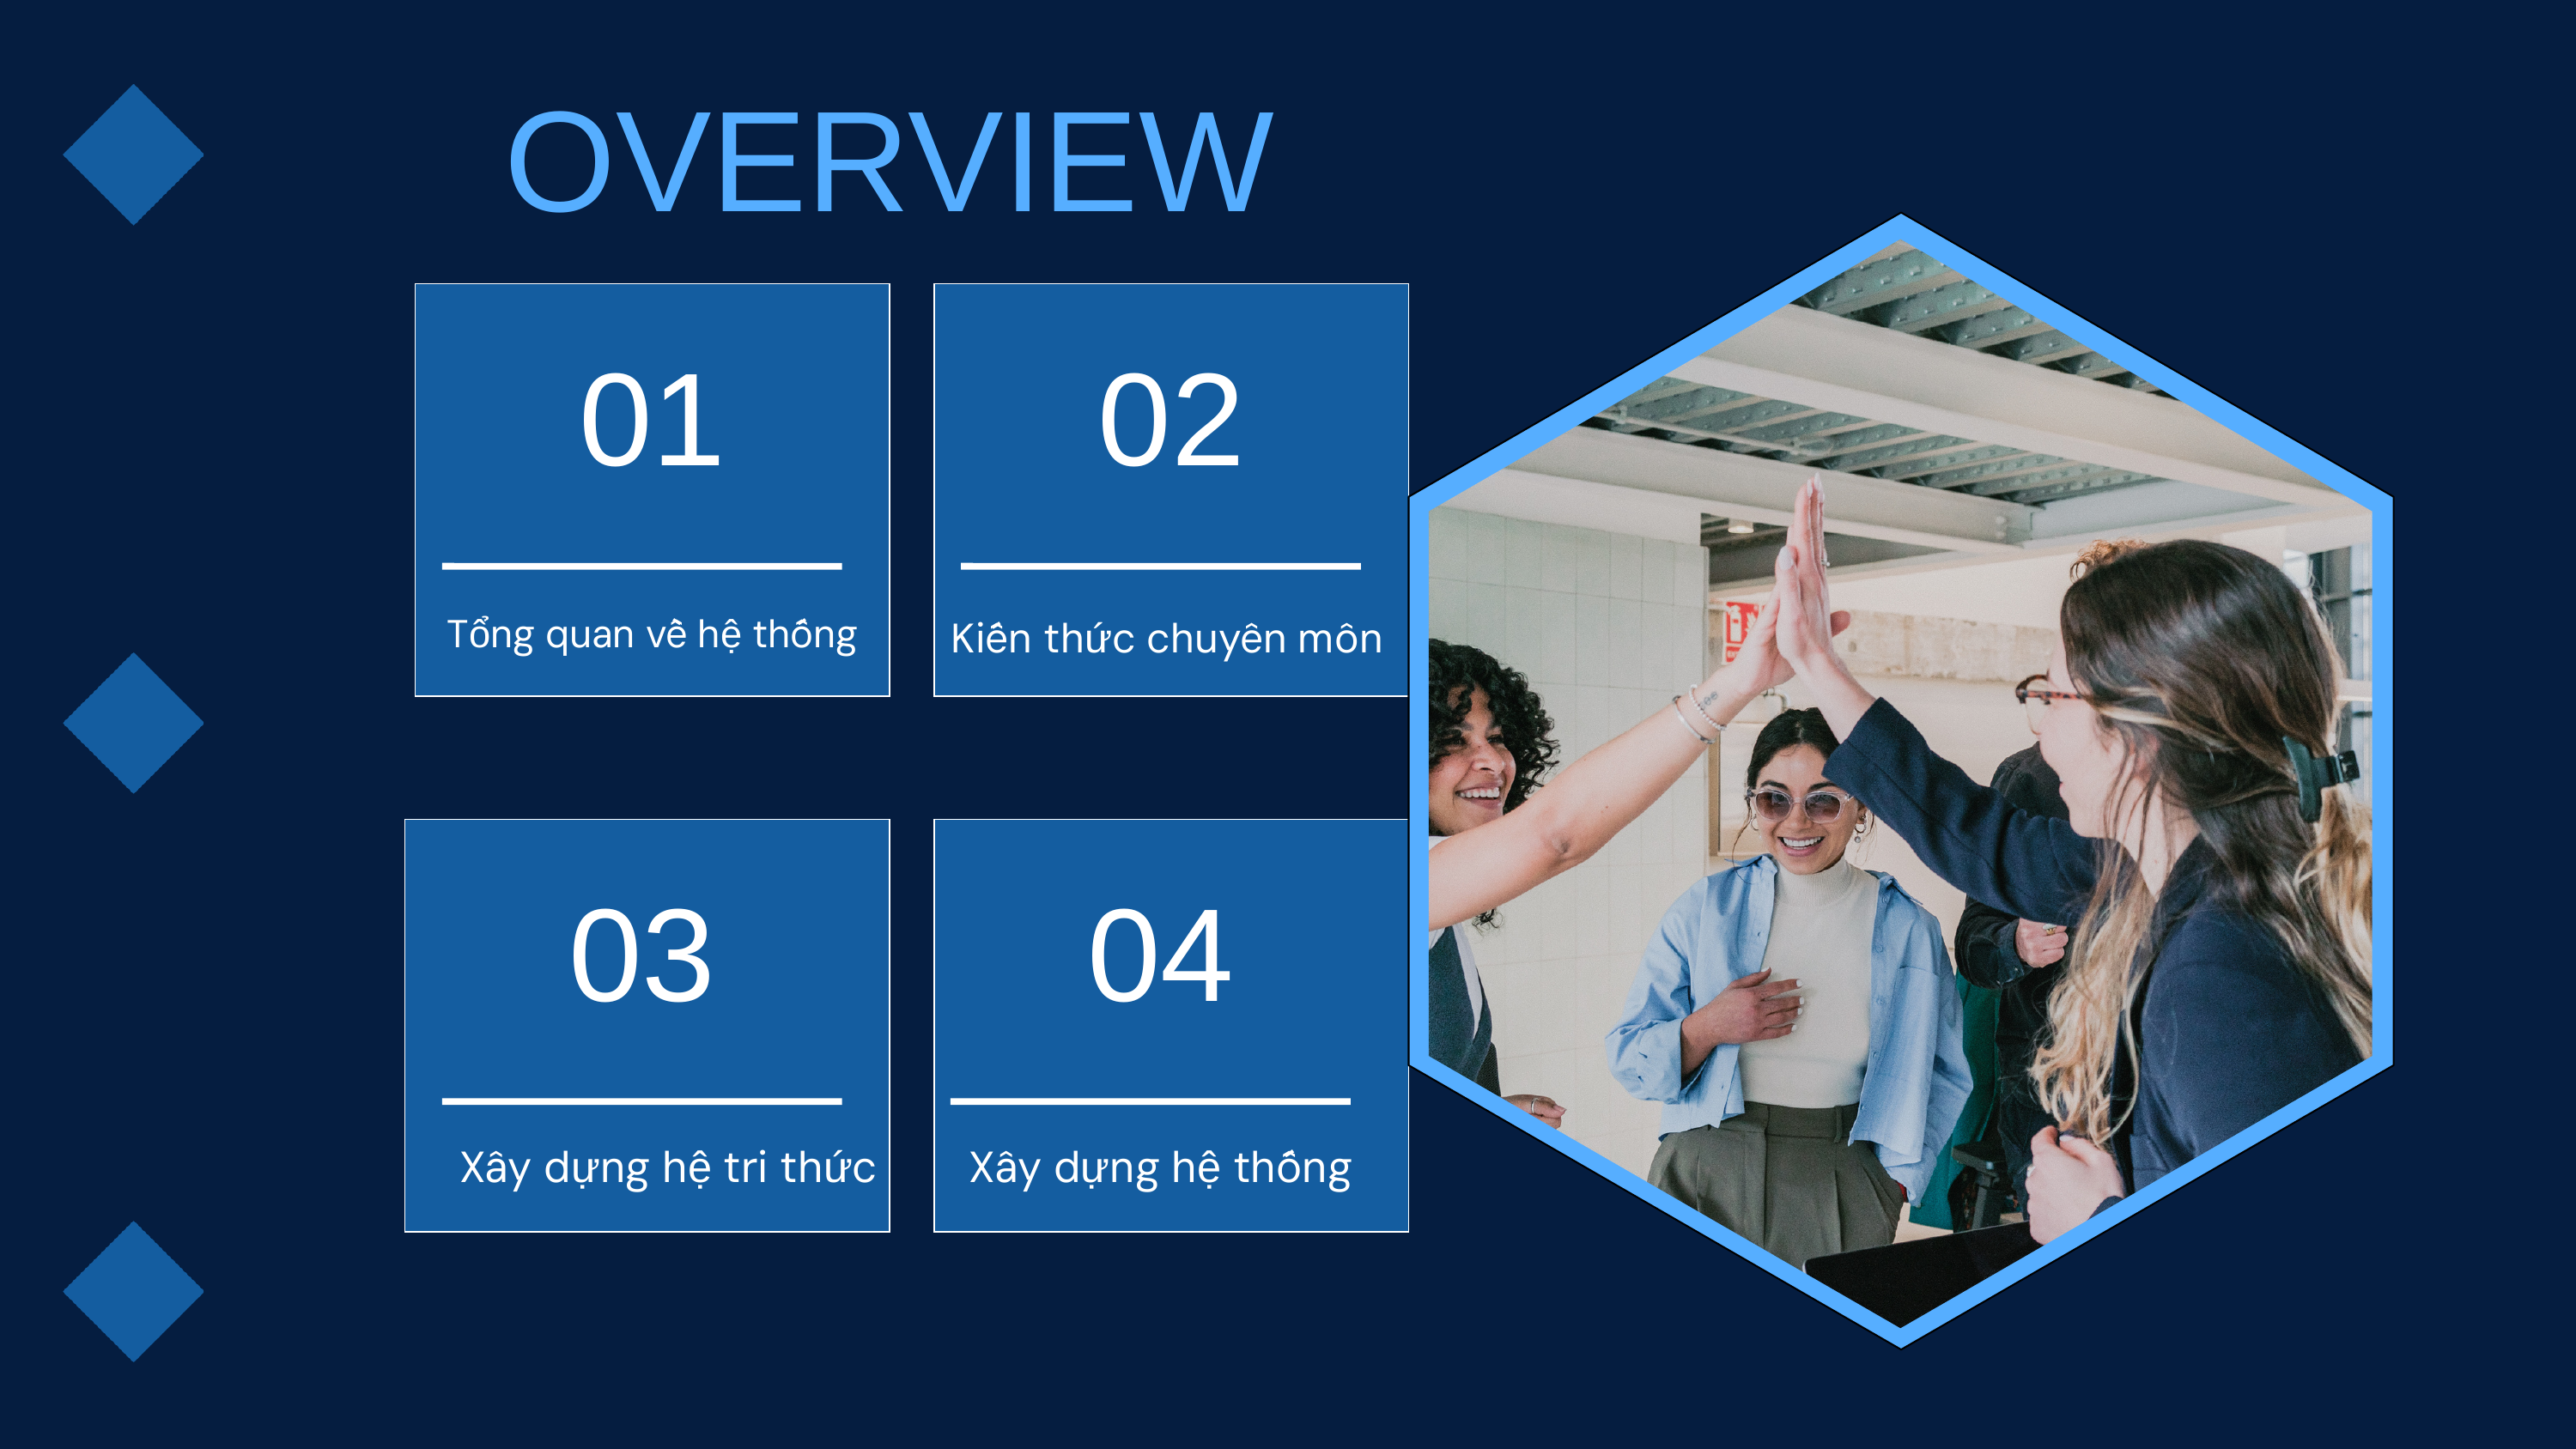

OVERVIEW

01
02

Tổng quan về hệ thống
Kiến thức chuyên môn

03
04

Xây dựng hệ tri thức
Xây dựng hệ thống